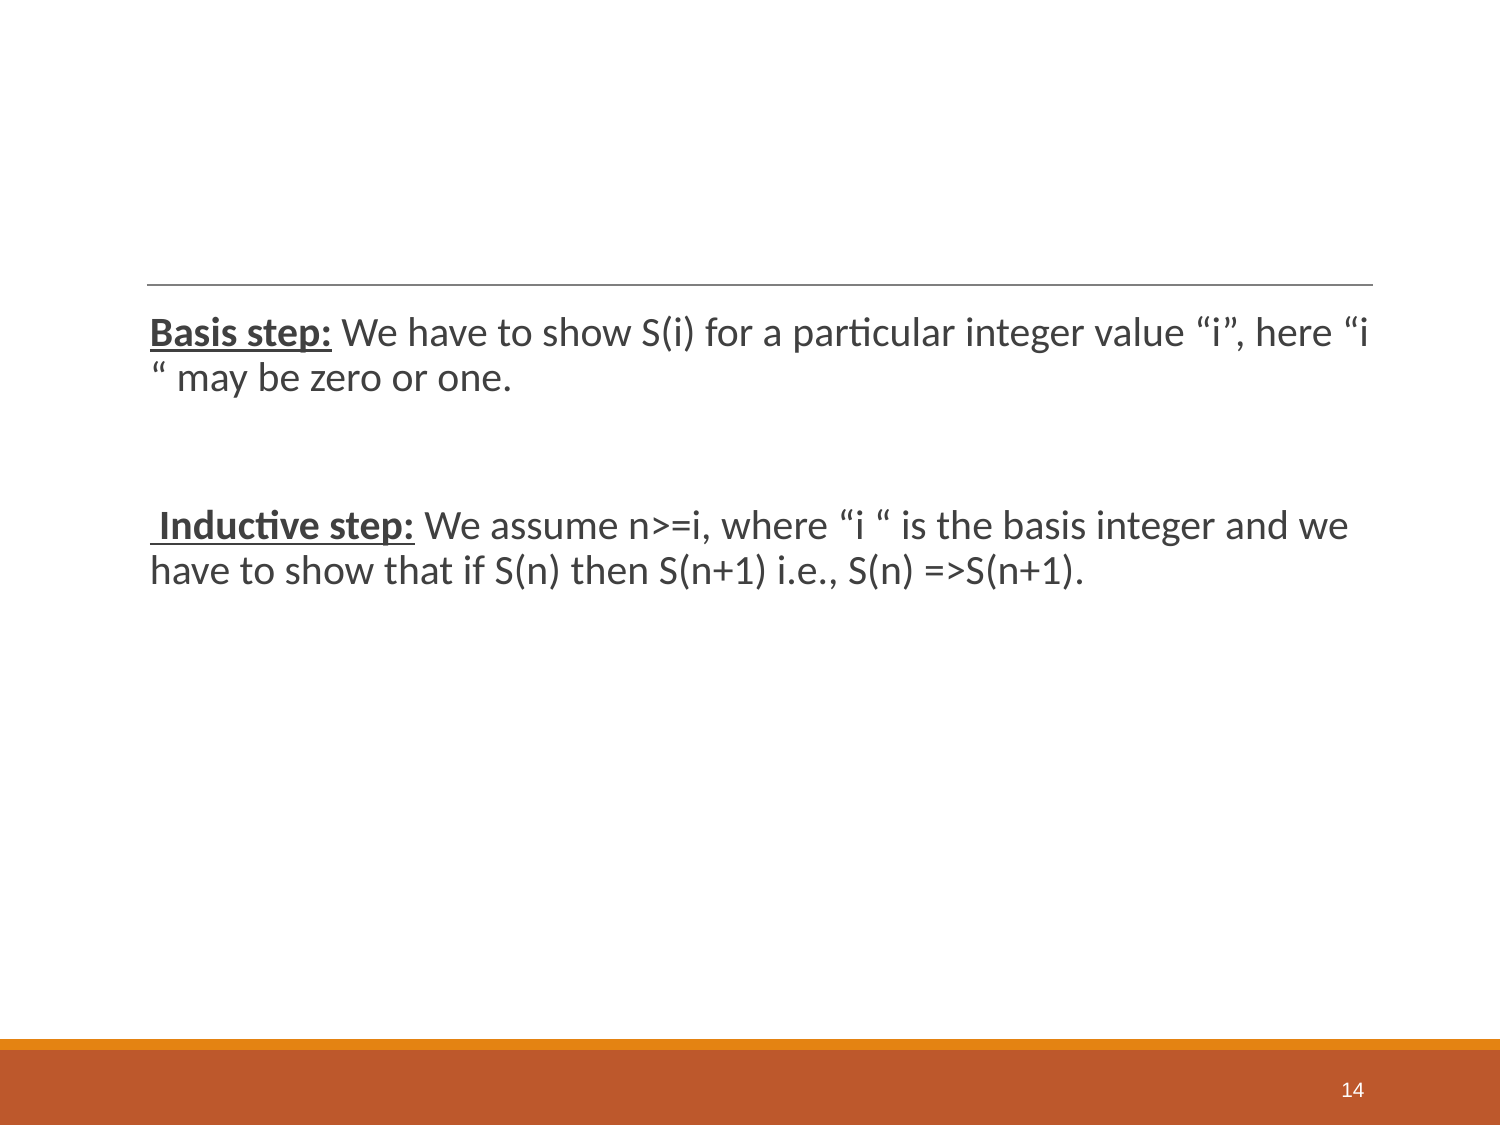

Basis step: We have to show S(i) for a particular integer value “i”, here “i “ may be zero or one.

 Inductive step: We assume n>=i, where “i “ is the basis integer and we have to show that if S(n) then S(n+1) i.e., S(n) =>S(n+1).

14